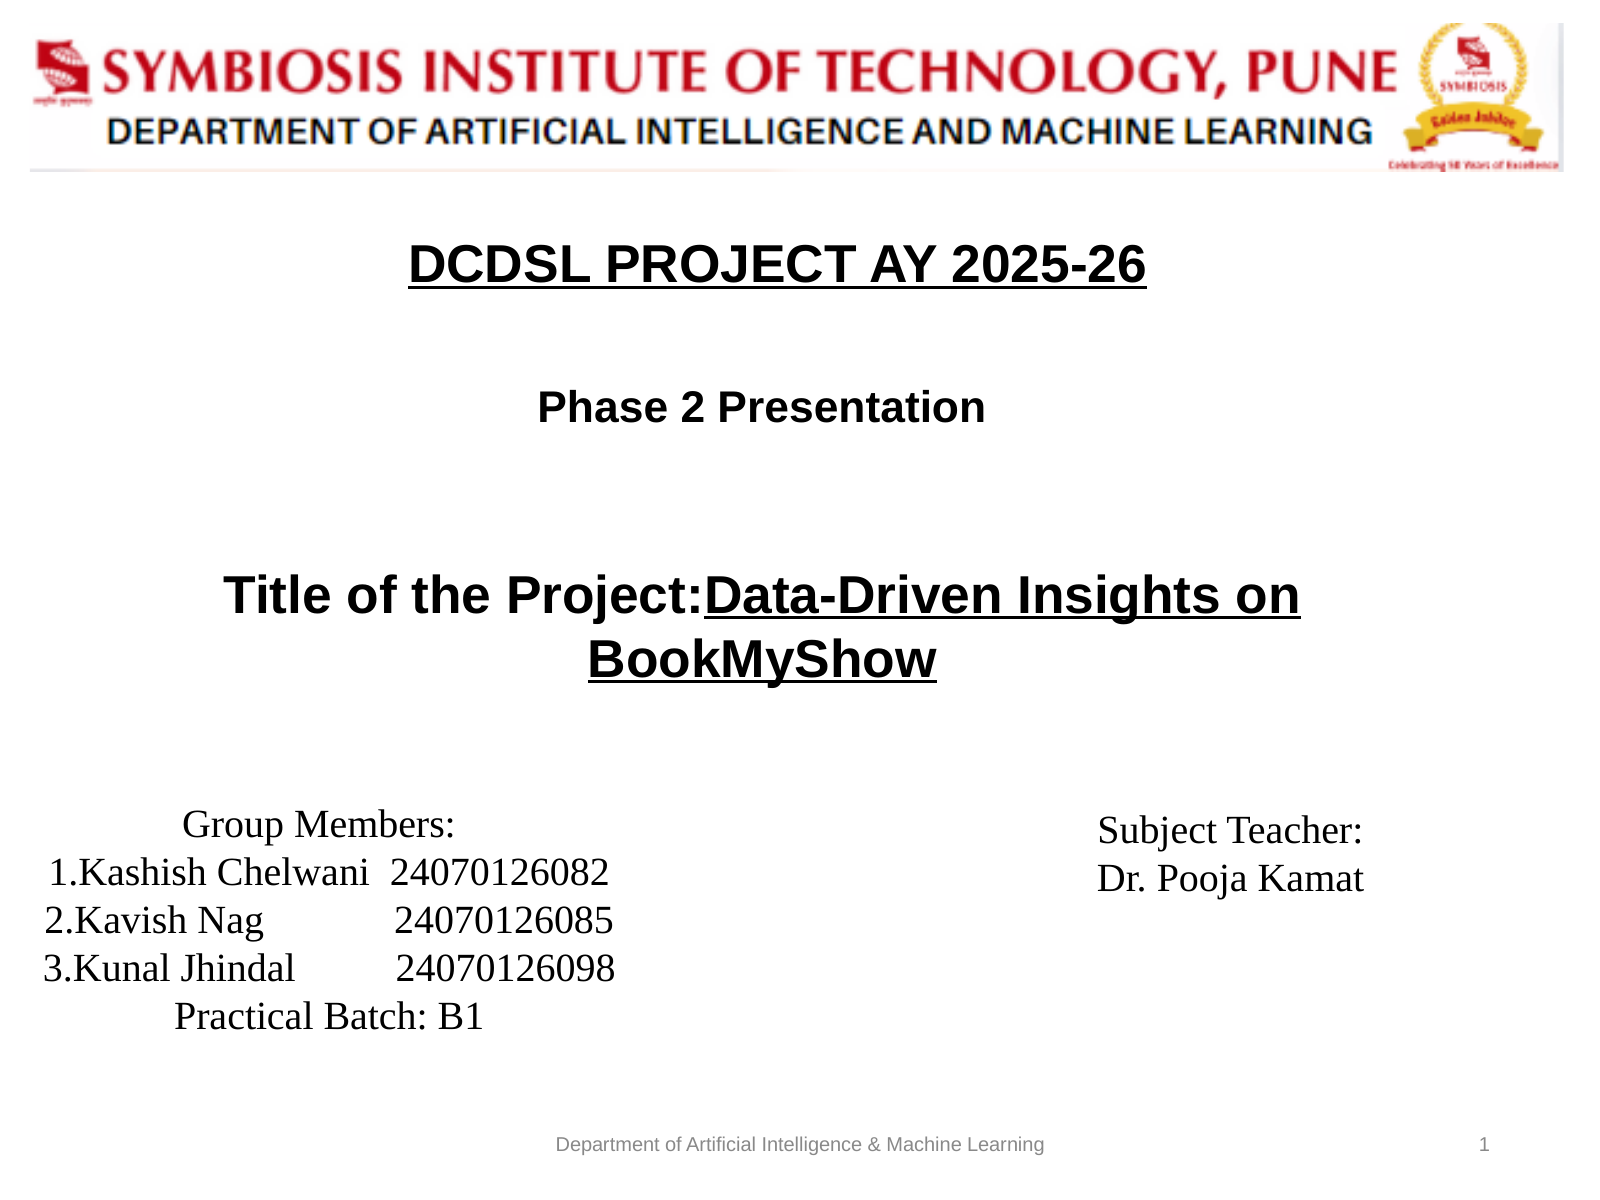

DCDSL PROJECT AY 2025-26
Phase 2 Presentation
Title of the Project:Data-Driven Insights on BookMyShow
Group Members:
Kashish Chelwani  24070126082
Kavish Nag             24070126085
Kunal Jhindal          24070126098
Practical Batch: B1

Subject Teacher:
 Dr. Pooja Kamat

Department of Artificial Intelligence & Machine Learning

1